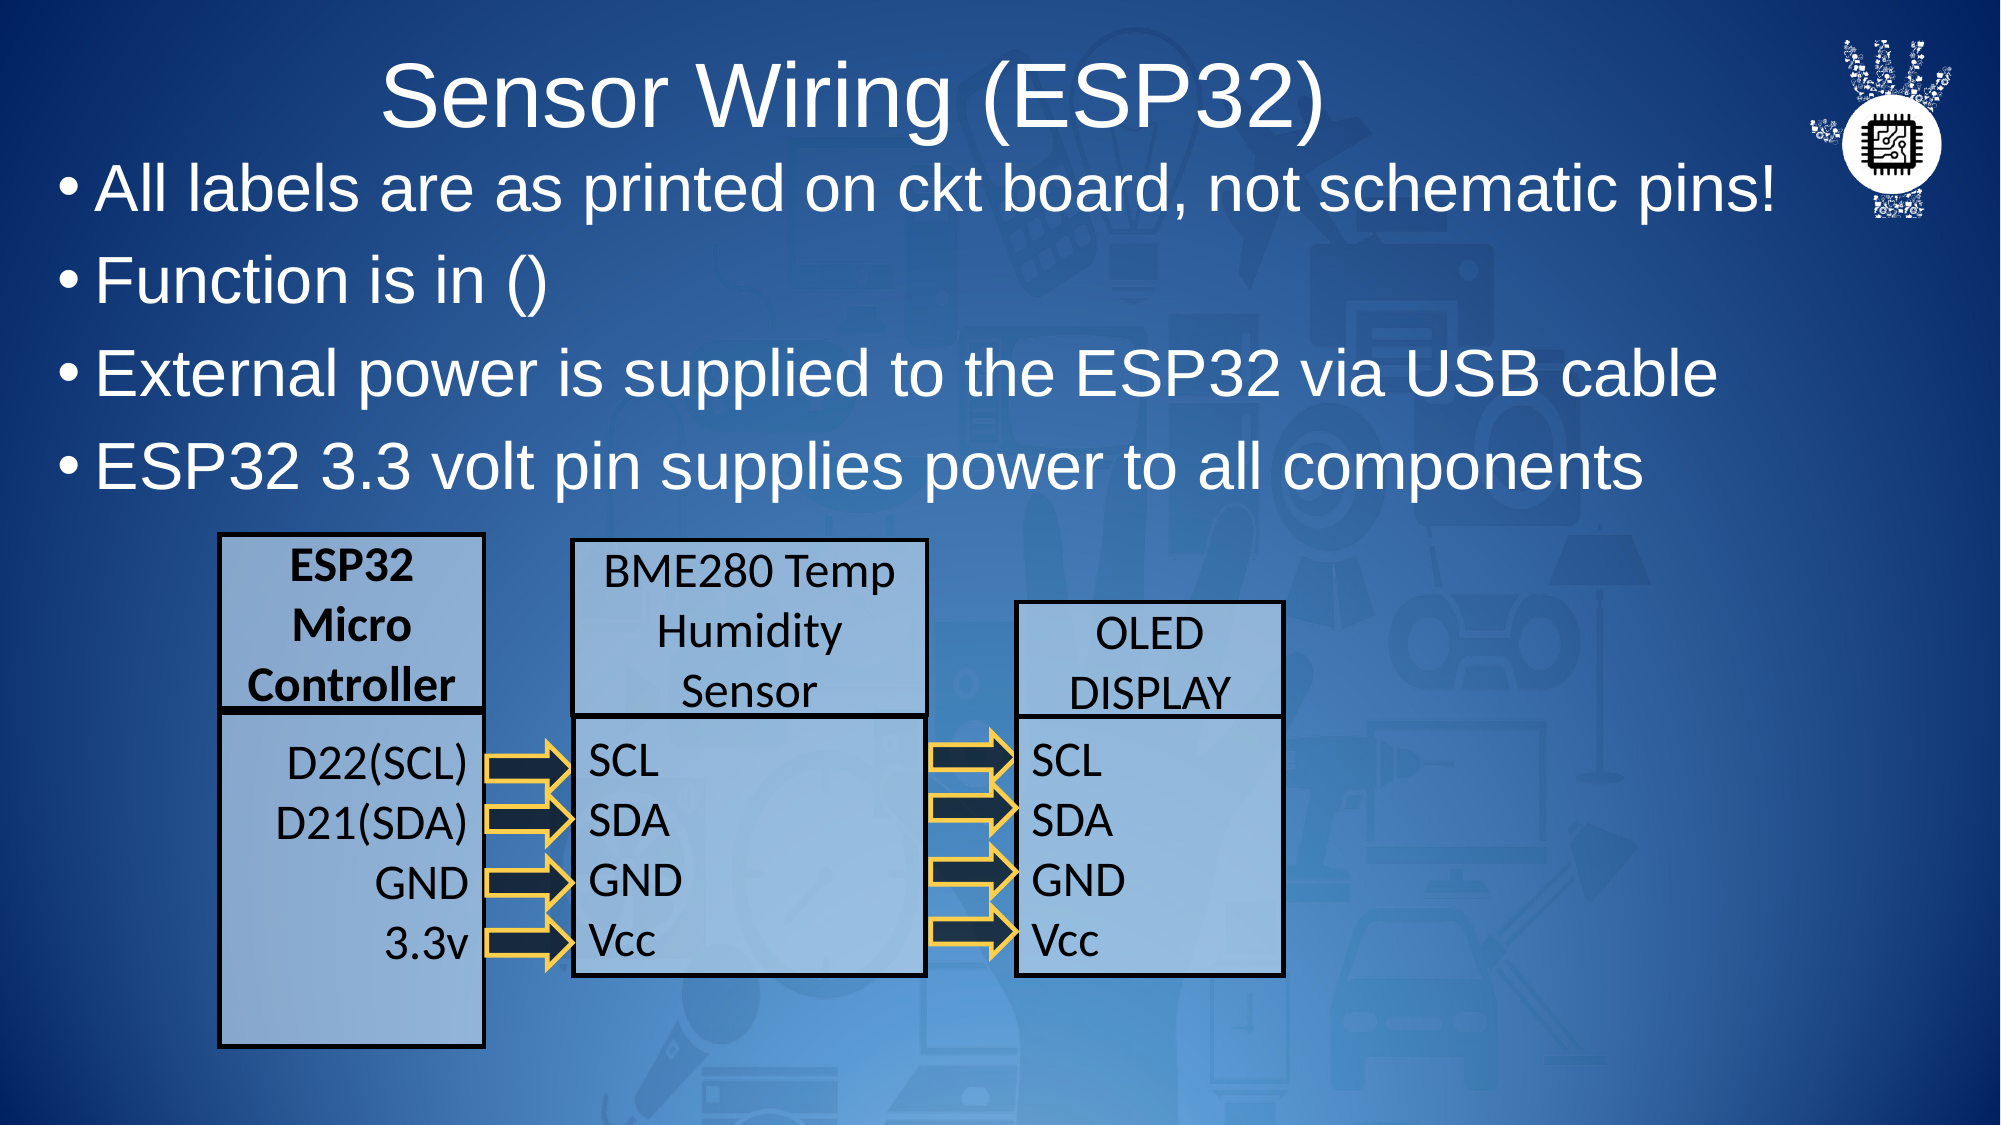

# Sensor Wiring (ESP32)
All labels are as printed on ckt board, not schematic pins!
Function is in ()
External power is supplied to the ESP32 via USB cable
ESP32 3.3 volt pin supplies power to all components

ESP32 Micro Controller
BME280 Temp Humidity Sensor
OLED DISPLAY
D22(SCL)
D21(SDA)
GND
3.3v

SCL
SDA
GND
Vcc
SCL
SDA
GND
Vcc